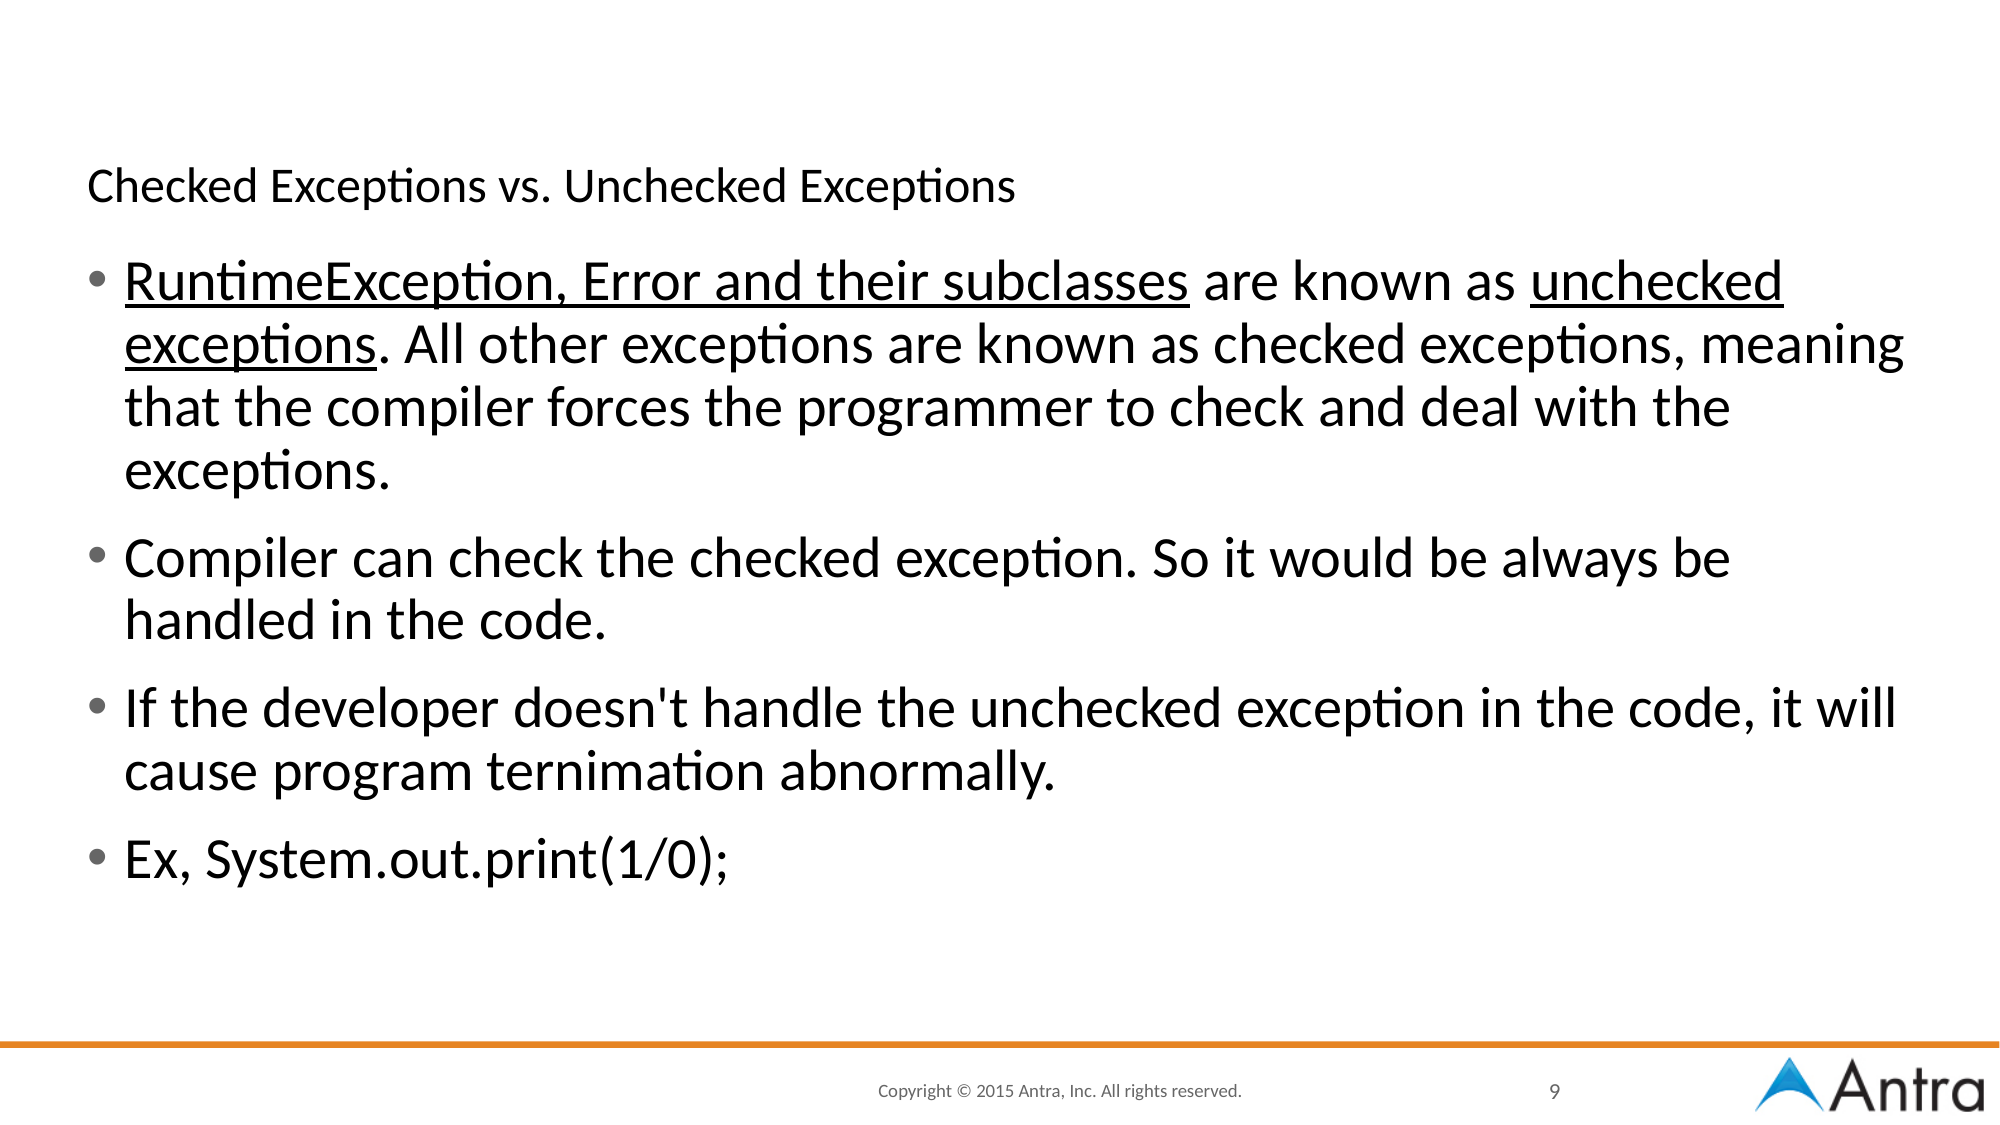

# Checked Exceptions vs. Unchecked Exceptions
RuntimeException, Error and their subclasses are known as unchecked exceptions. All other exceptions are known as checked exceptions, meaning that the compiler forces the programmer to check and deal with the exceptions.
Compiler can check the checked exception. So it would be always be handled in the code.
If the developer doesn't handle the unchecked exception in the code, it will cause program ternimation abnormally.
Ex, System.out.print(1/0);
9